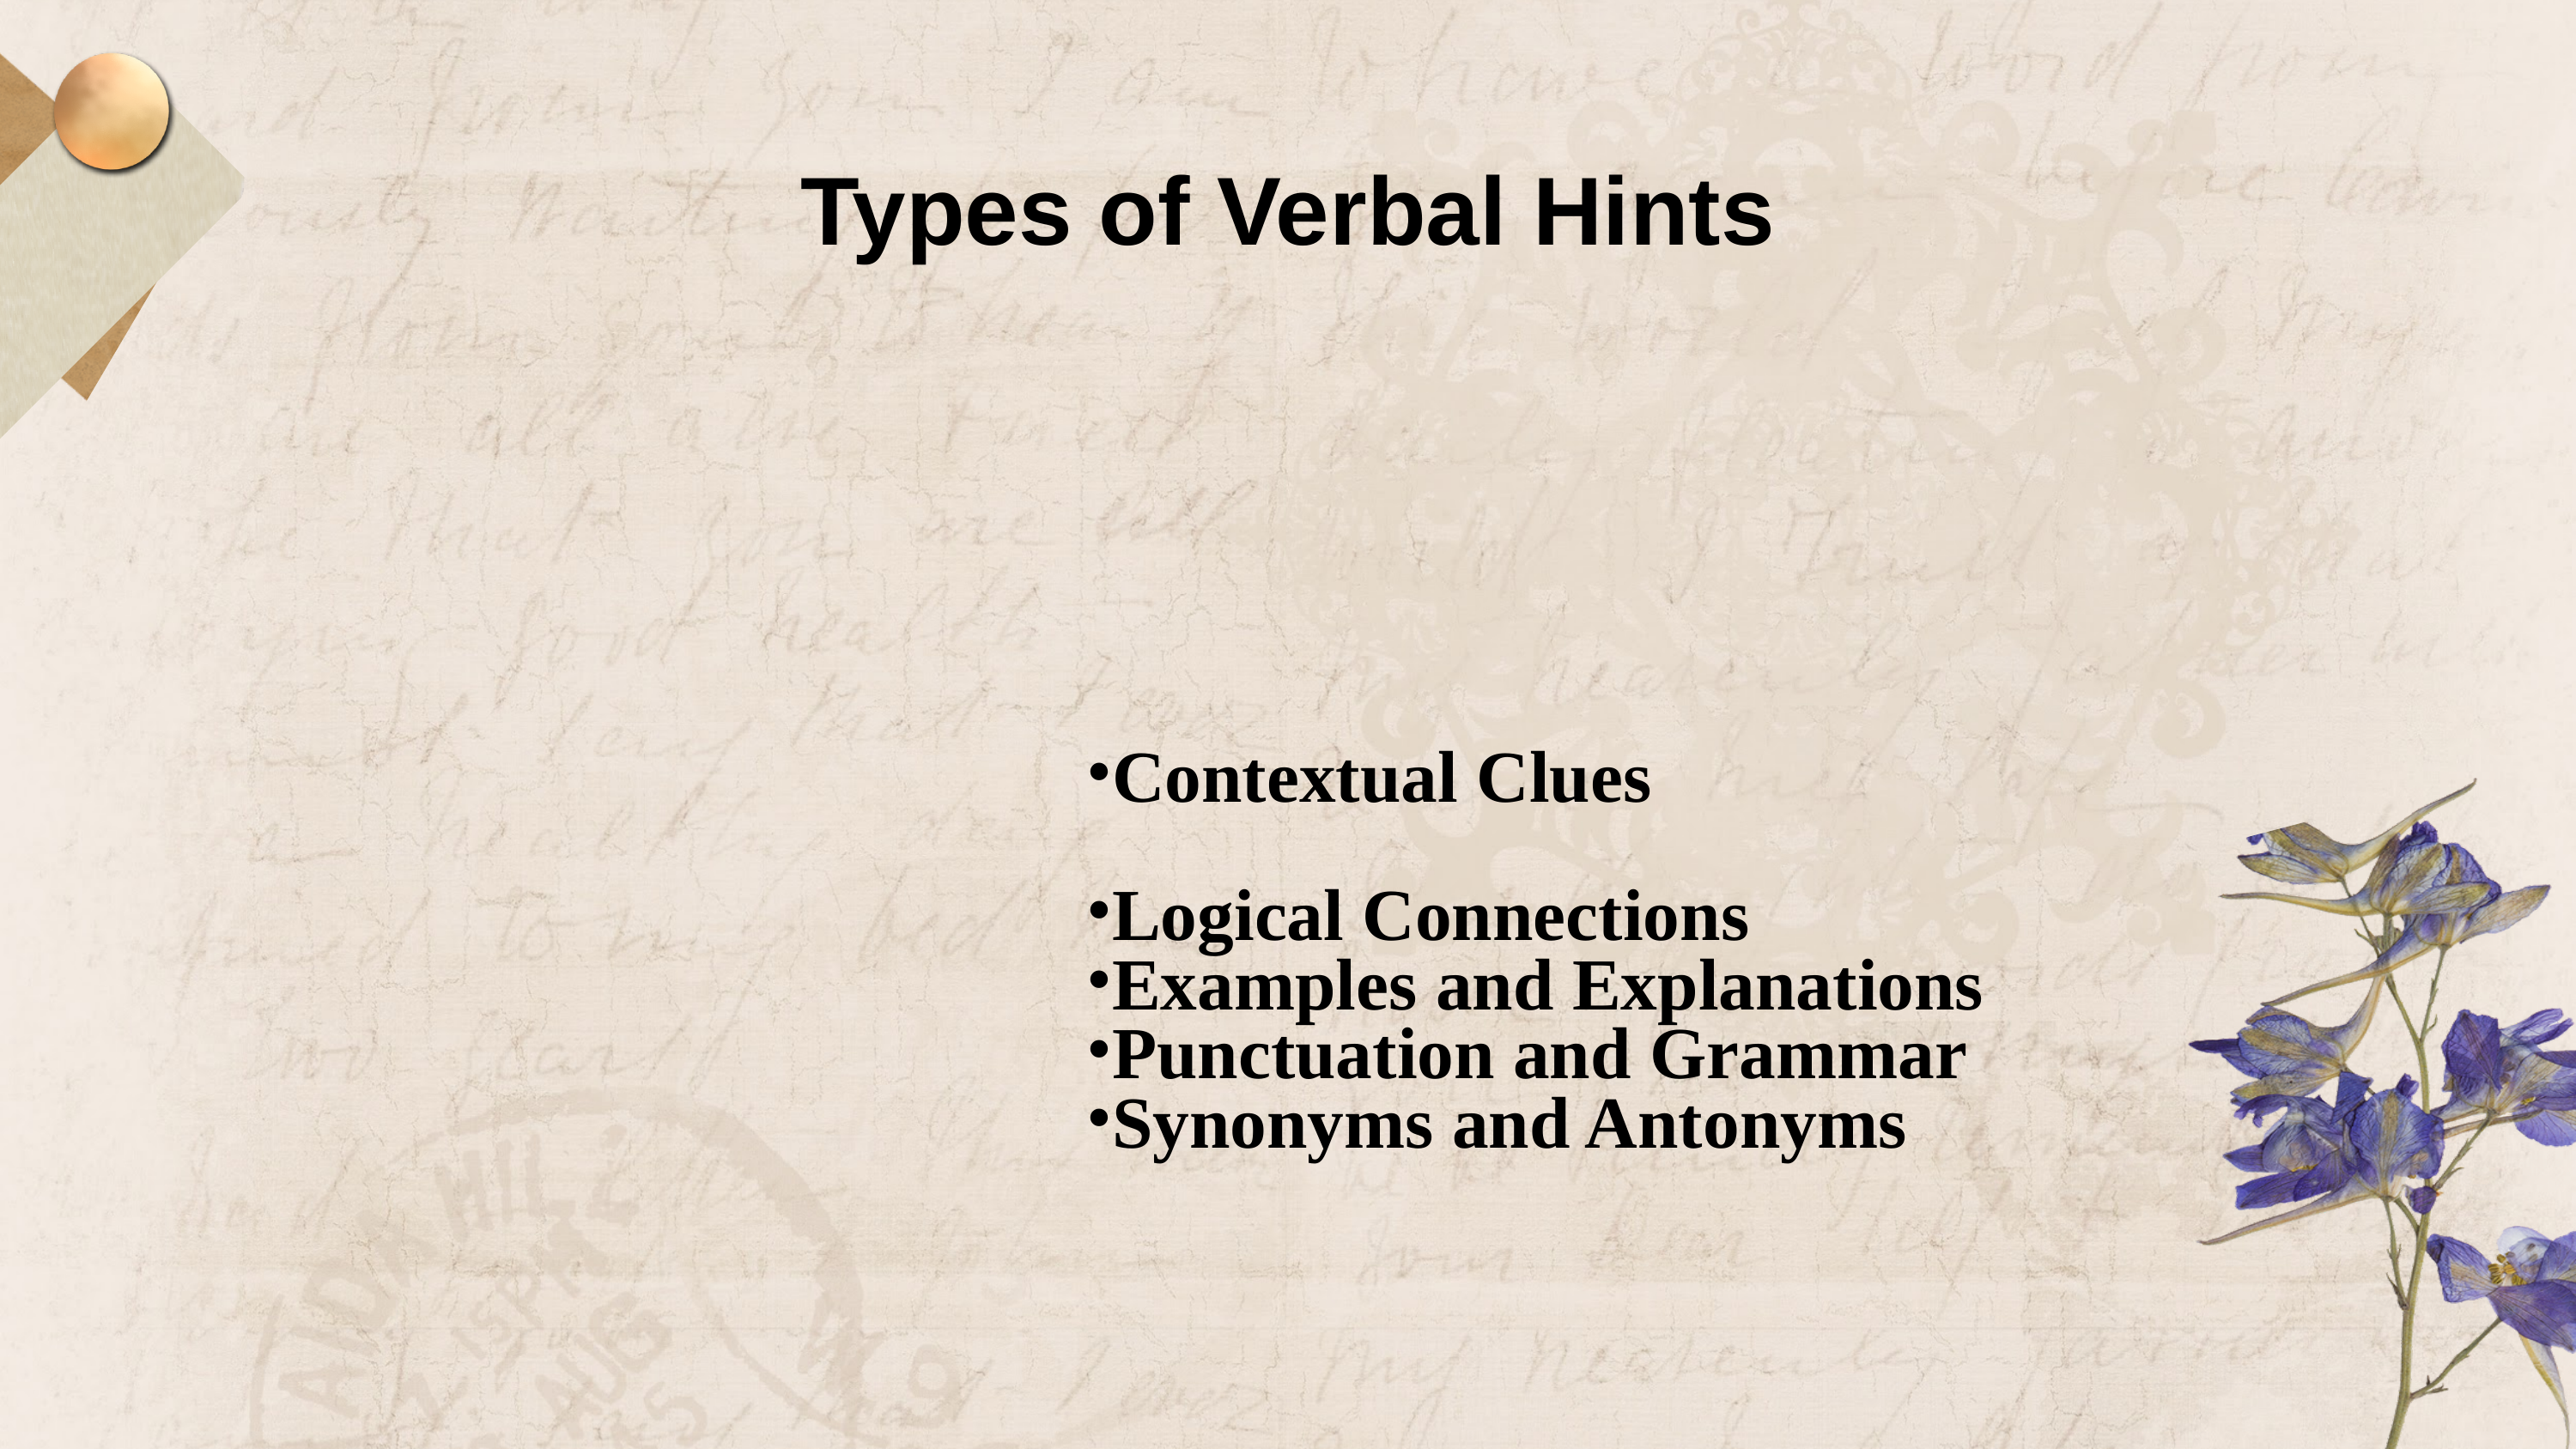

Types of Verbal Hints

Contextual Clues

Logical Connections
Examples and Explanations
Punctuation and Grammar
Synonyms and Antonyms